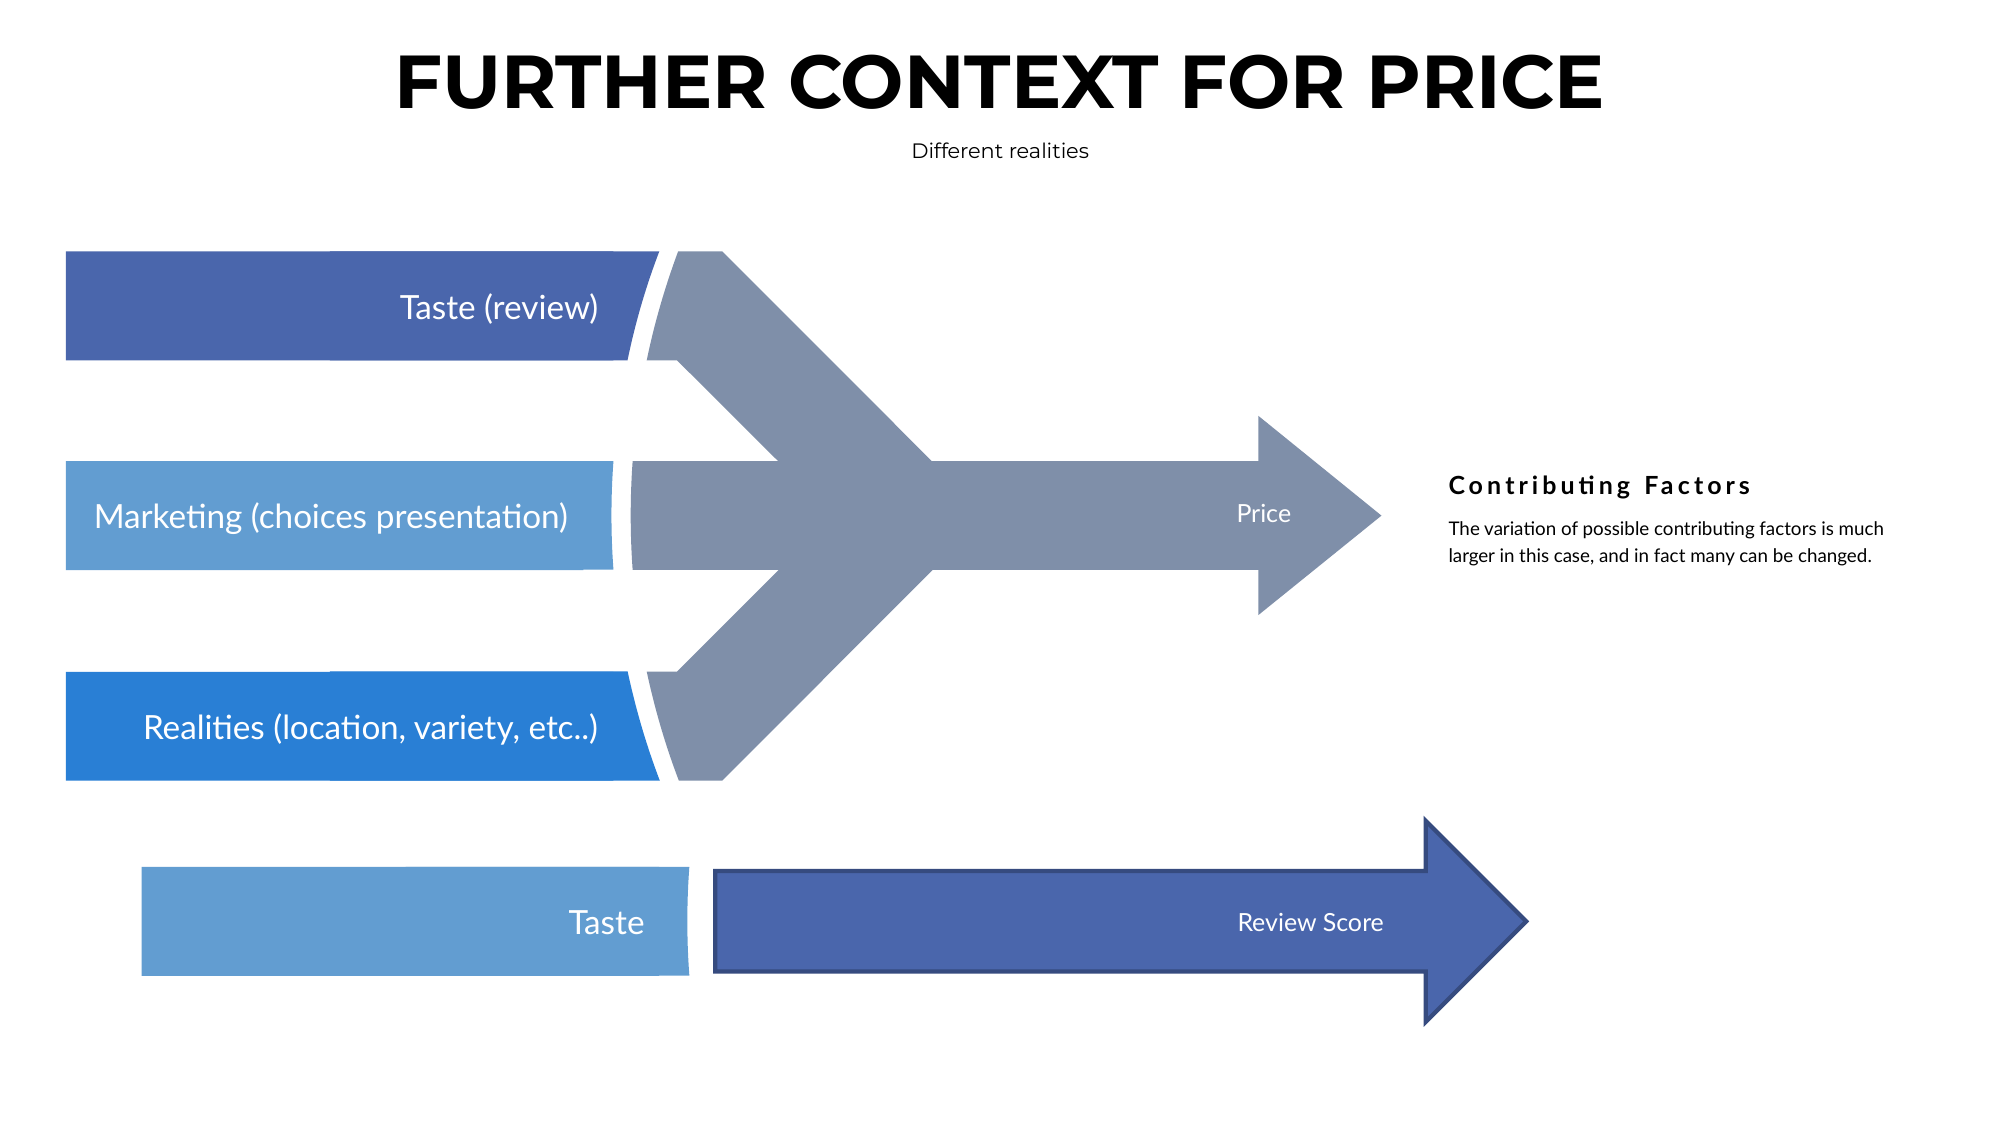

FURTHER CONTEXT FOR PRICE
Different realities

Taste (review)

Price
Contributing Factors
The variation of possible contributing factors is much larger in this case, and in fact many can be changed.
Marketing (choices presentation)

Realities (location, variety, etc..)
      			Review Score
Taste